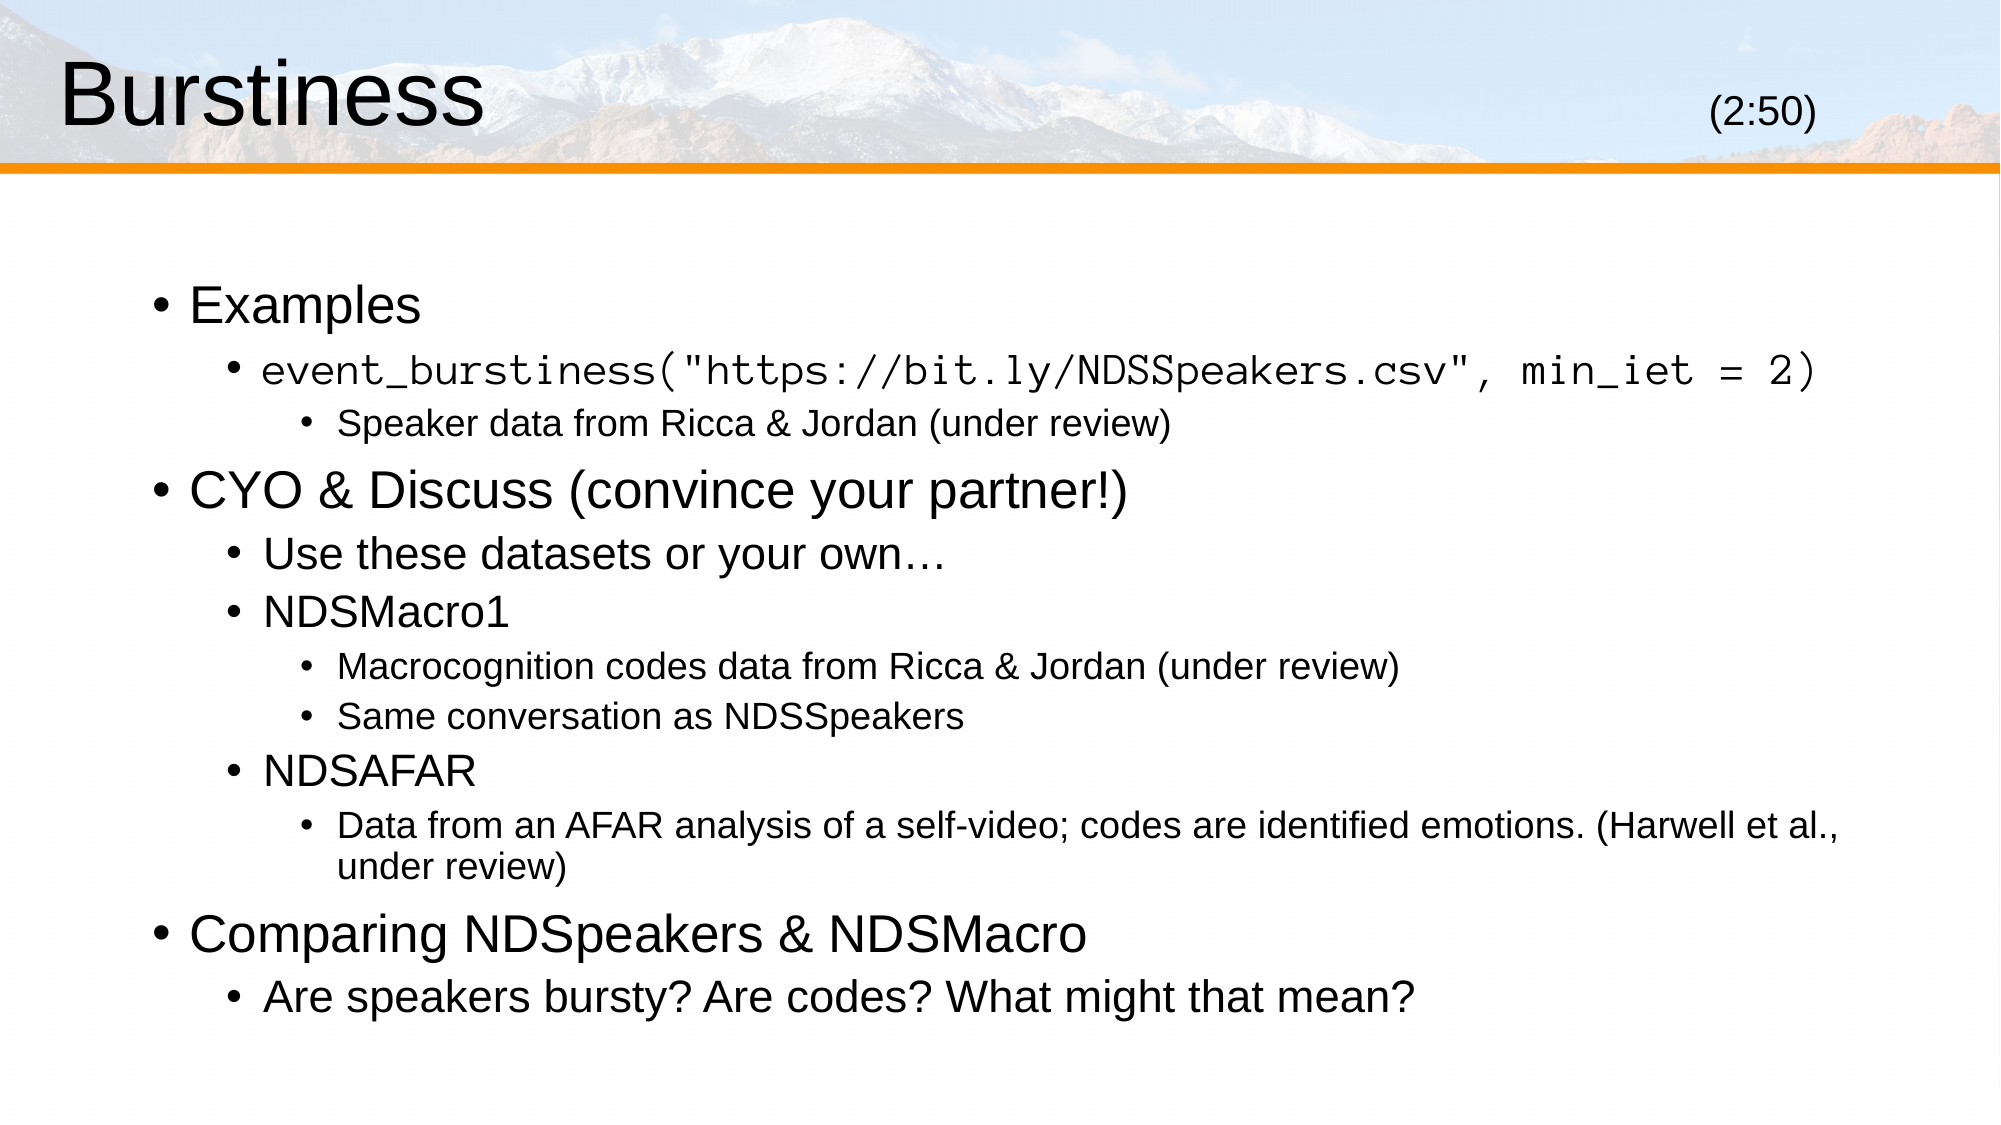

# Burstiness									(2:50)
Examples
event_burstiness("https://bit.ly/NDSSpeakers.csv", min_iet = 2)
Speaker data from Ricca & Jordan (under review)
CYO & Discuss (convince your partner!)
Use these datasets or your own…
NDSMacro1
Macrocognition codes data from Ricca & Jordan (under review)
Same conversation as NDSSpeakers
NDSAFAR
Data from an AFAR analysis of a self-video; codes are identified emotions. (Harwell et al., under review)
Comparing NDSpeakers & NDSMacro
Are speakers bursty? Are codes? What might that mean?